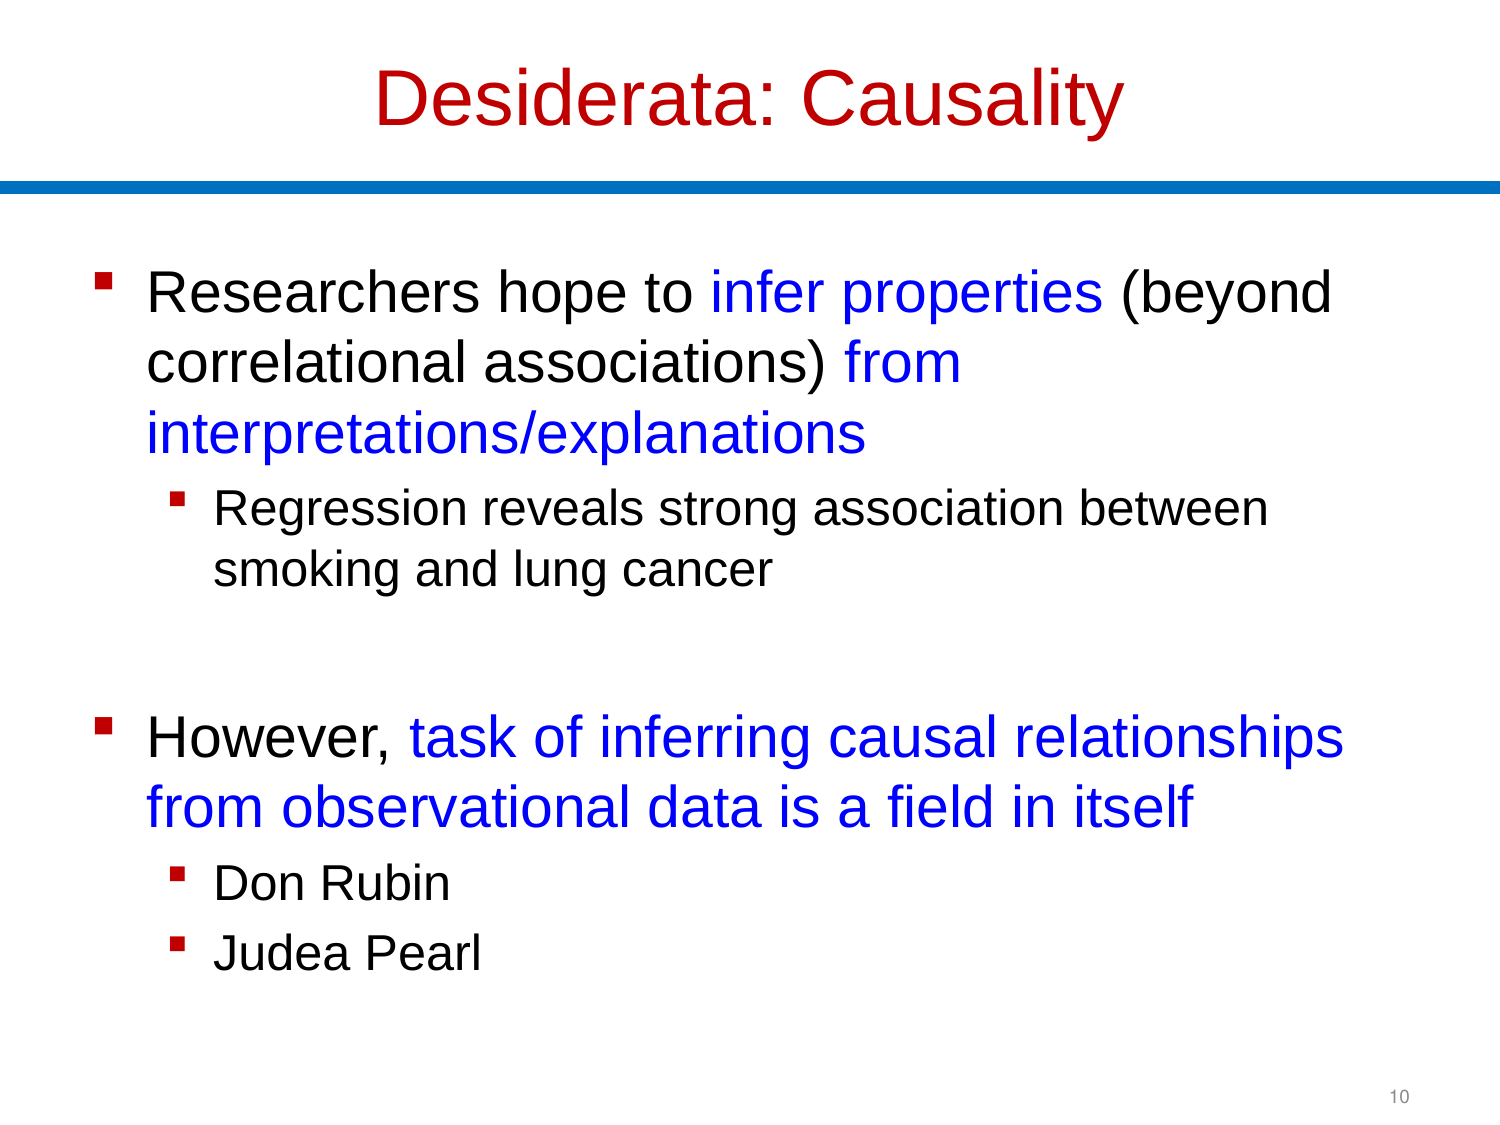

# Desiderata: Causality
Researchers hope to infer properties (beyond correlational associations) from interpretations/explanations
Regression reveals strong association between smoking and lung cancer

However, task of inferring causal relationships from observational data is a field in itself
Don Rubin
Judea Pearl

10